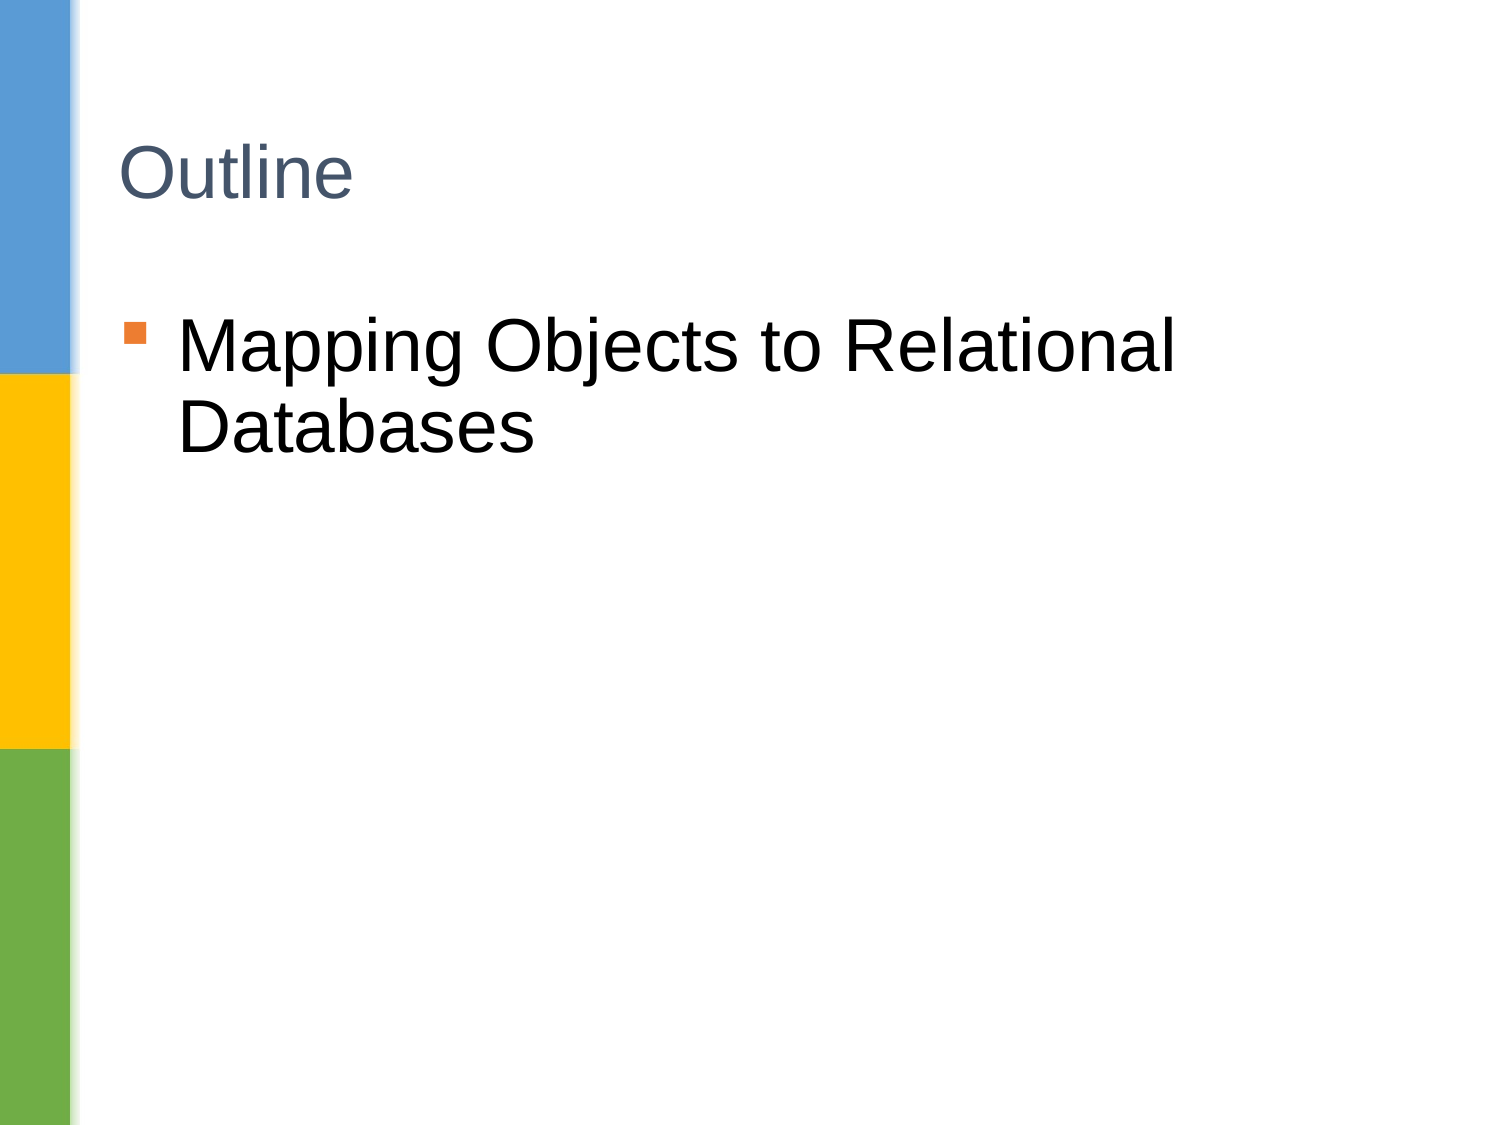

# Outline
Mapping Objects to Relational Databases